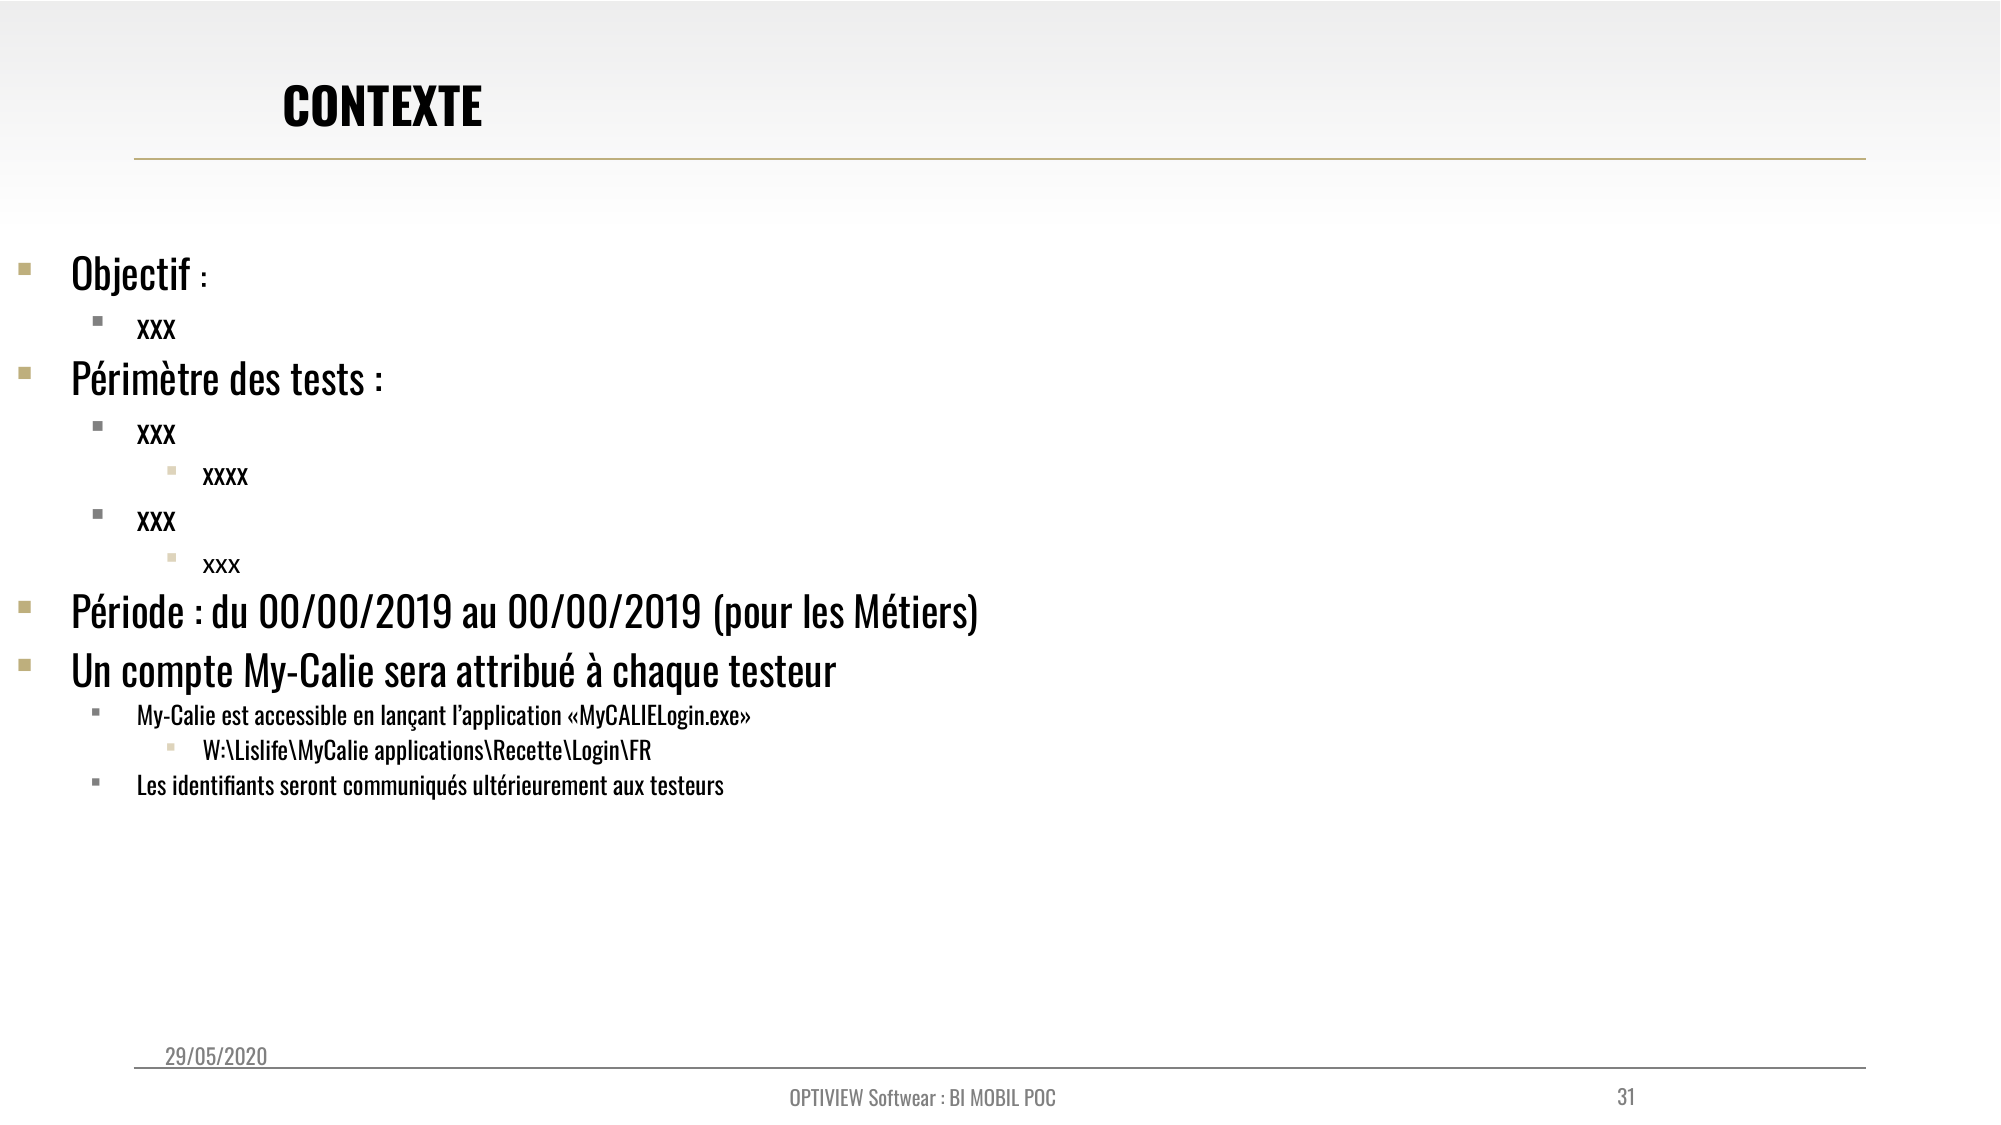

# Contexte
Objectif :
xxx
Périmètre des tests :
xxx
xxxx
xxx
xxx
Période : du 00/00/2019 au 00/00/2019 (pour les Métiers)
Un compte My-Calie sera attribué à chaque testeur
My-Calie est accessible en lançant l’application «MyCALIELogin.exe»
W:\Lislife\MyCalie applications\Recette\Login\FR
Les identifiants seront communiqués ultérieurement aux testeurs
29/05/2020